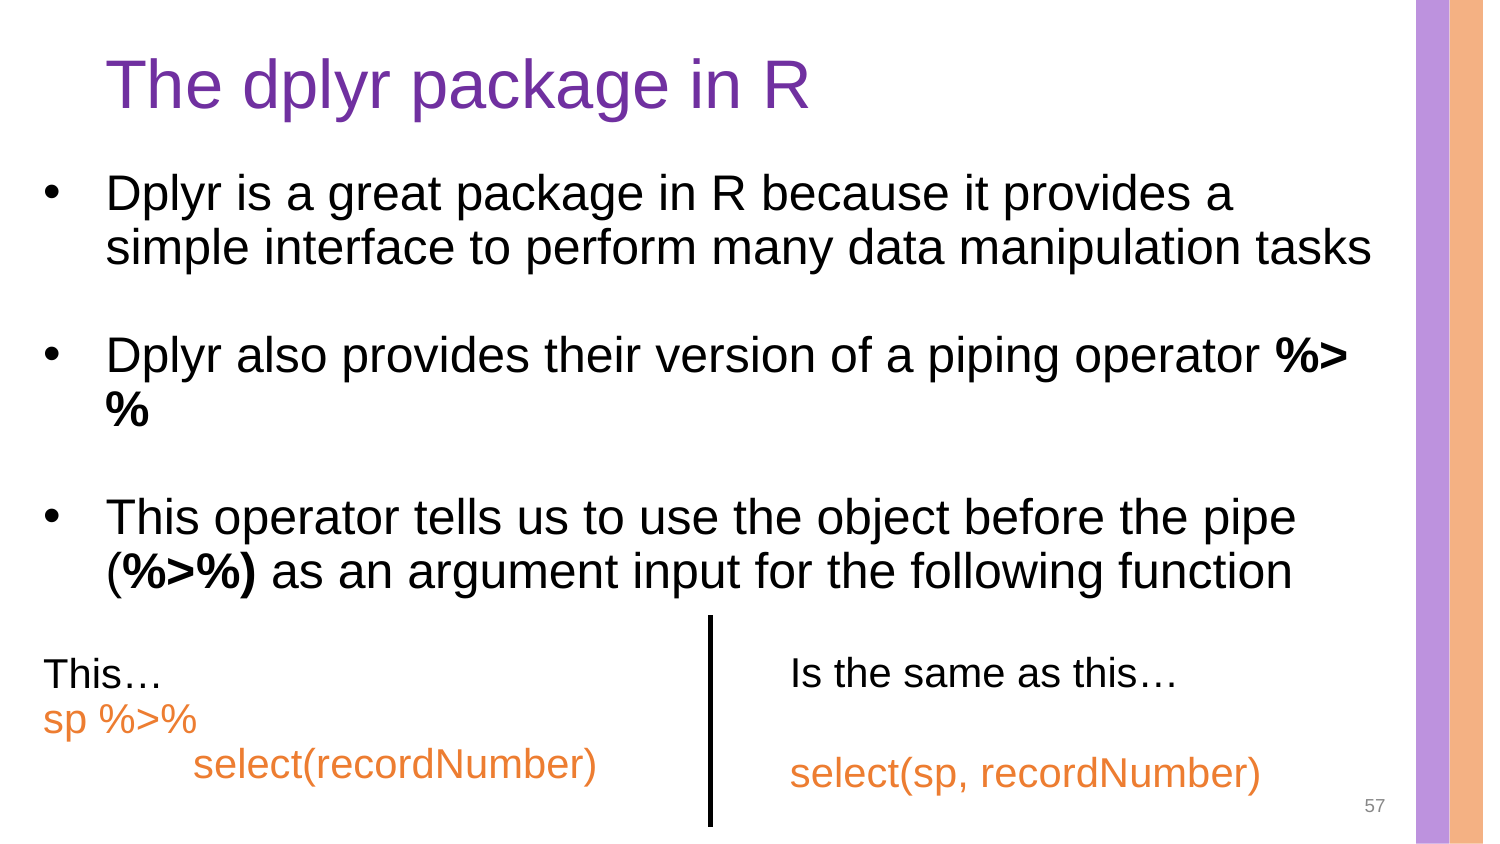

# The dplyr package in R
Dplyr is a great package in R because it provides a simple interface to perform many data manipulation tasks

Dplyr also provides their version of a piping operator %>%

This operator tells us to use the object before the pipe (%>%) as an argument input for the following function

This…
sp %>%
	select(recordNumber)

Is the same as this…

select(sp, recordNumber)
57